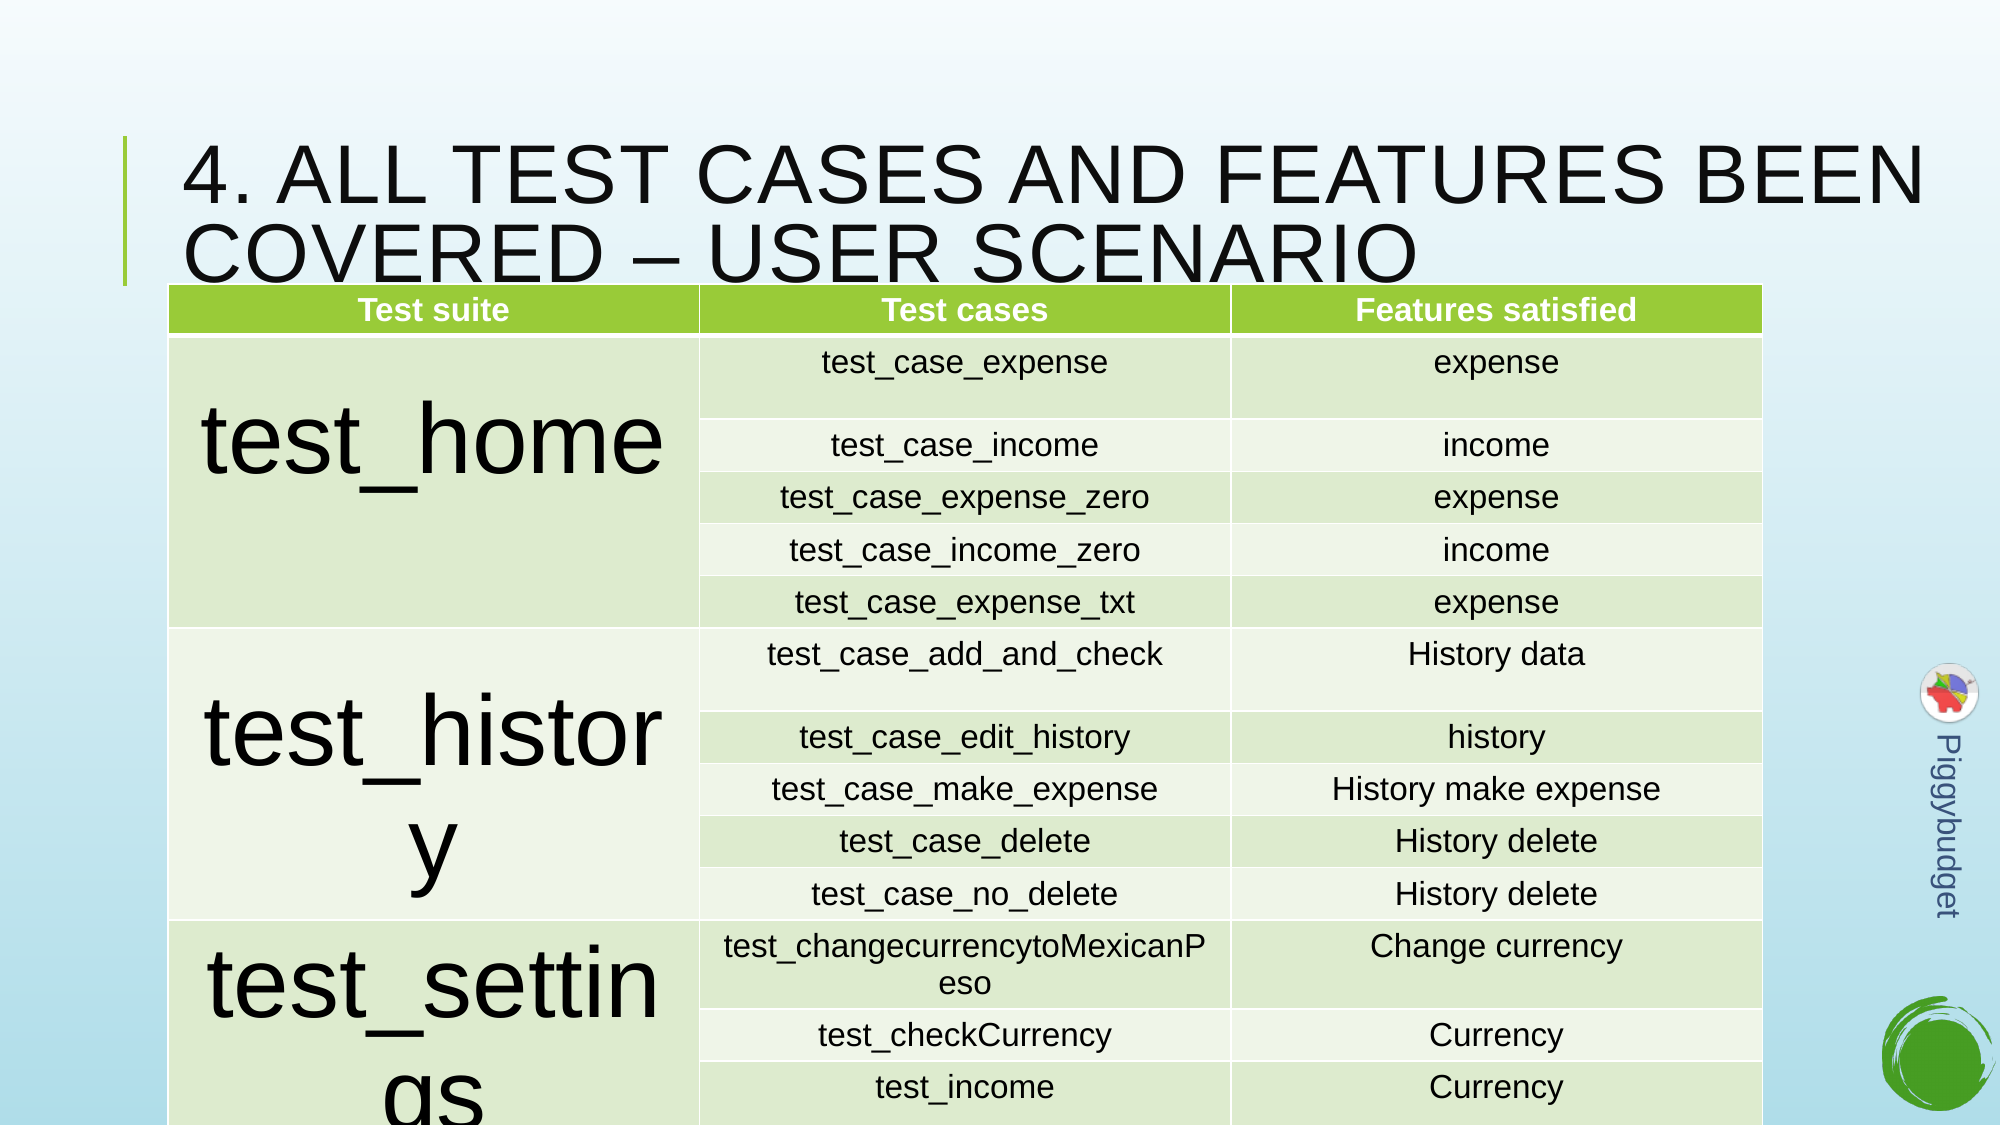

# 4. All test cases and features been covered – user scenario
| Test suite | Test cases | Features satisfied |
| --- | --- | --- |
| test\_home | test\_case\_expense | expense |
|  | test\_case\_income | income |
|  | test\_case\_expense\_zero | expense |
|  | test\_case\_income\_zero | income |
|  | test\_case\_expense\_txt | expense |
| test\_history | test\_case\_add\_and\_check | History data |
|  | test\_case\_edit\_history | history |
|  | test\_case\_make\_expense | History make expense |
|  | test\_case\_delete | History delete |
|  | test\_case\_no\_delete | History delete |
| test\_settings | test\_changecurrencytoMexicanPeso | Change currency |
|  | test\_checkCurrency | Currency |
|  | test\_income | Currency |
9